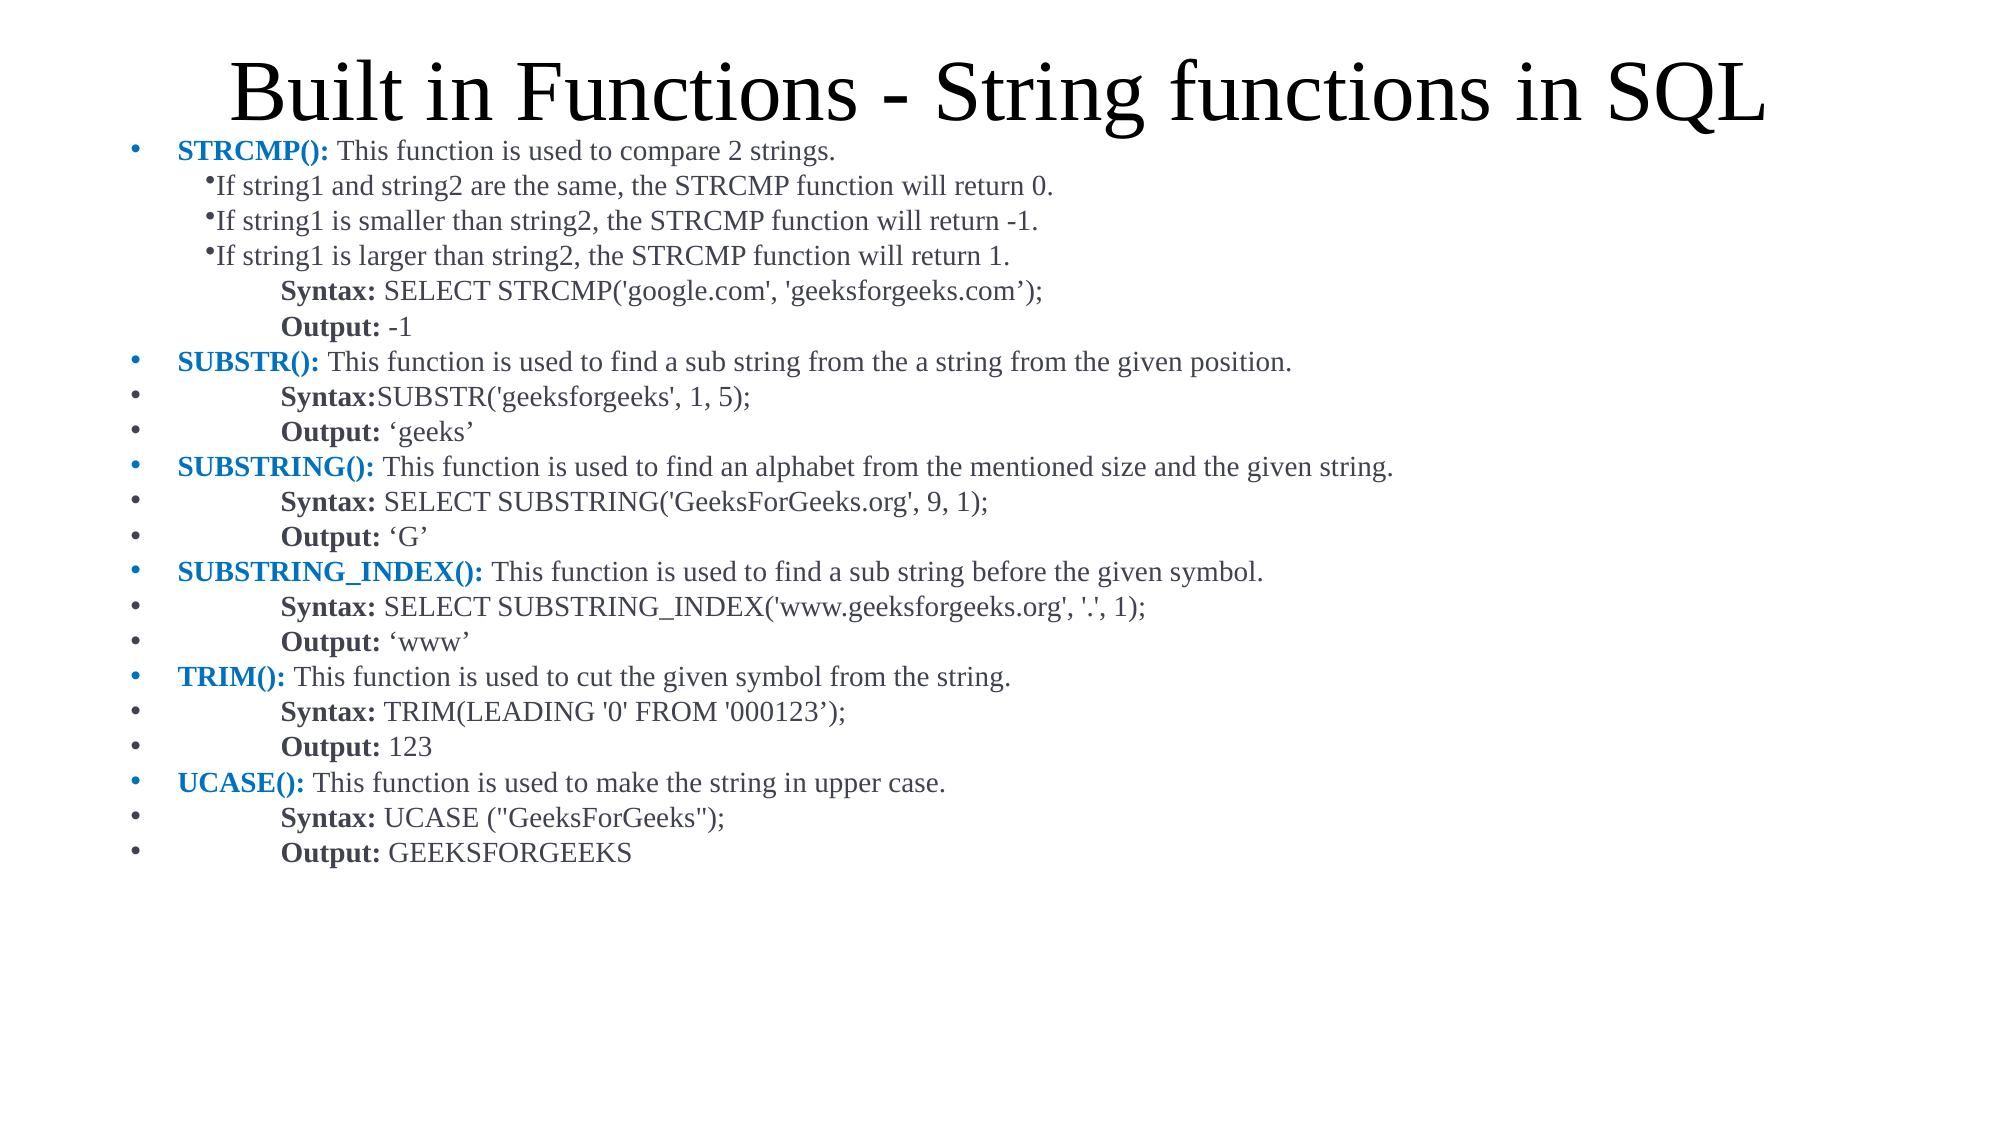

# Built in Functions - String functions in SQL
STRCMP(): This function is used to compare 2 strings.
If string1 and string2 are the same, the STRCMP function will return 0.
If string1 is smaller than string2, the STRCMP function will return -1.
If string1 is larger than string2, the STRCMP function will return 1.
	Syntax: SELECT STRCMP('google.com', 'geeksforgeeks.com’);
	Output: -1
SUBSTR(): This function is used to find a sub string from the a string from the given position.
	Syntax:SUBSTR('geeksforgeeks', 1, 5);
	Output: ‘geeks’
SUBSTRING(): This function is used to find an alphabet from the mentioned size and the given string.
	Syntax: SELECT SUBSTRING('GeeksForGeeks.org', 9, 1);
	Output: ‘G’
SUBSTRING_INDEX(): This function is used to find a sub string before the given symbol.
	Syntax: SELECT SUBSTRING_INDEX('www.geeksforgeeks.org', '.', 1);
	Output: ‘www’
TRIM(): This function is used to cut the given symbol from the string.
	Syntax: TRIM(LEADING '0' FROM '000123’);
	Output: 123
UCASE(): This function is used to make the string in upper case.
	Syntax: UCASE ("GeeksForGeeks");
	Output: GEEKSFORGEEKS